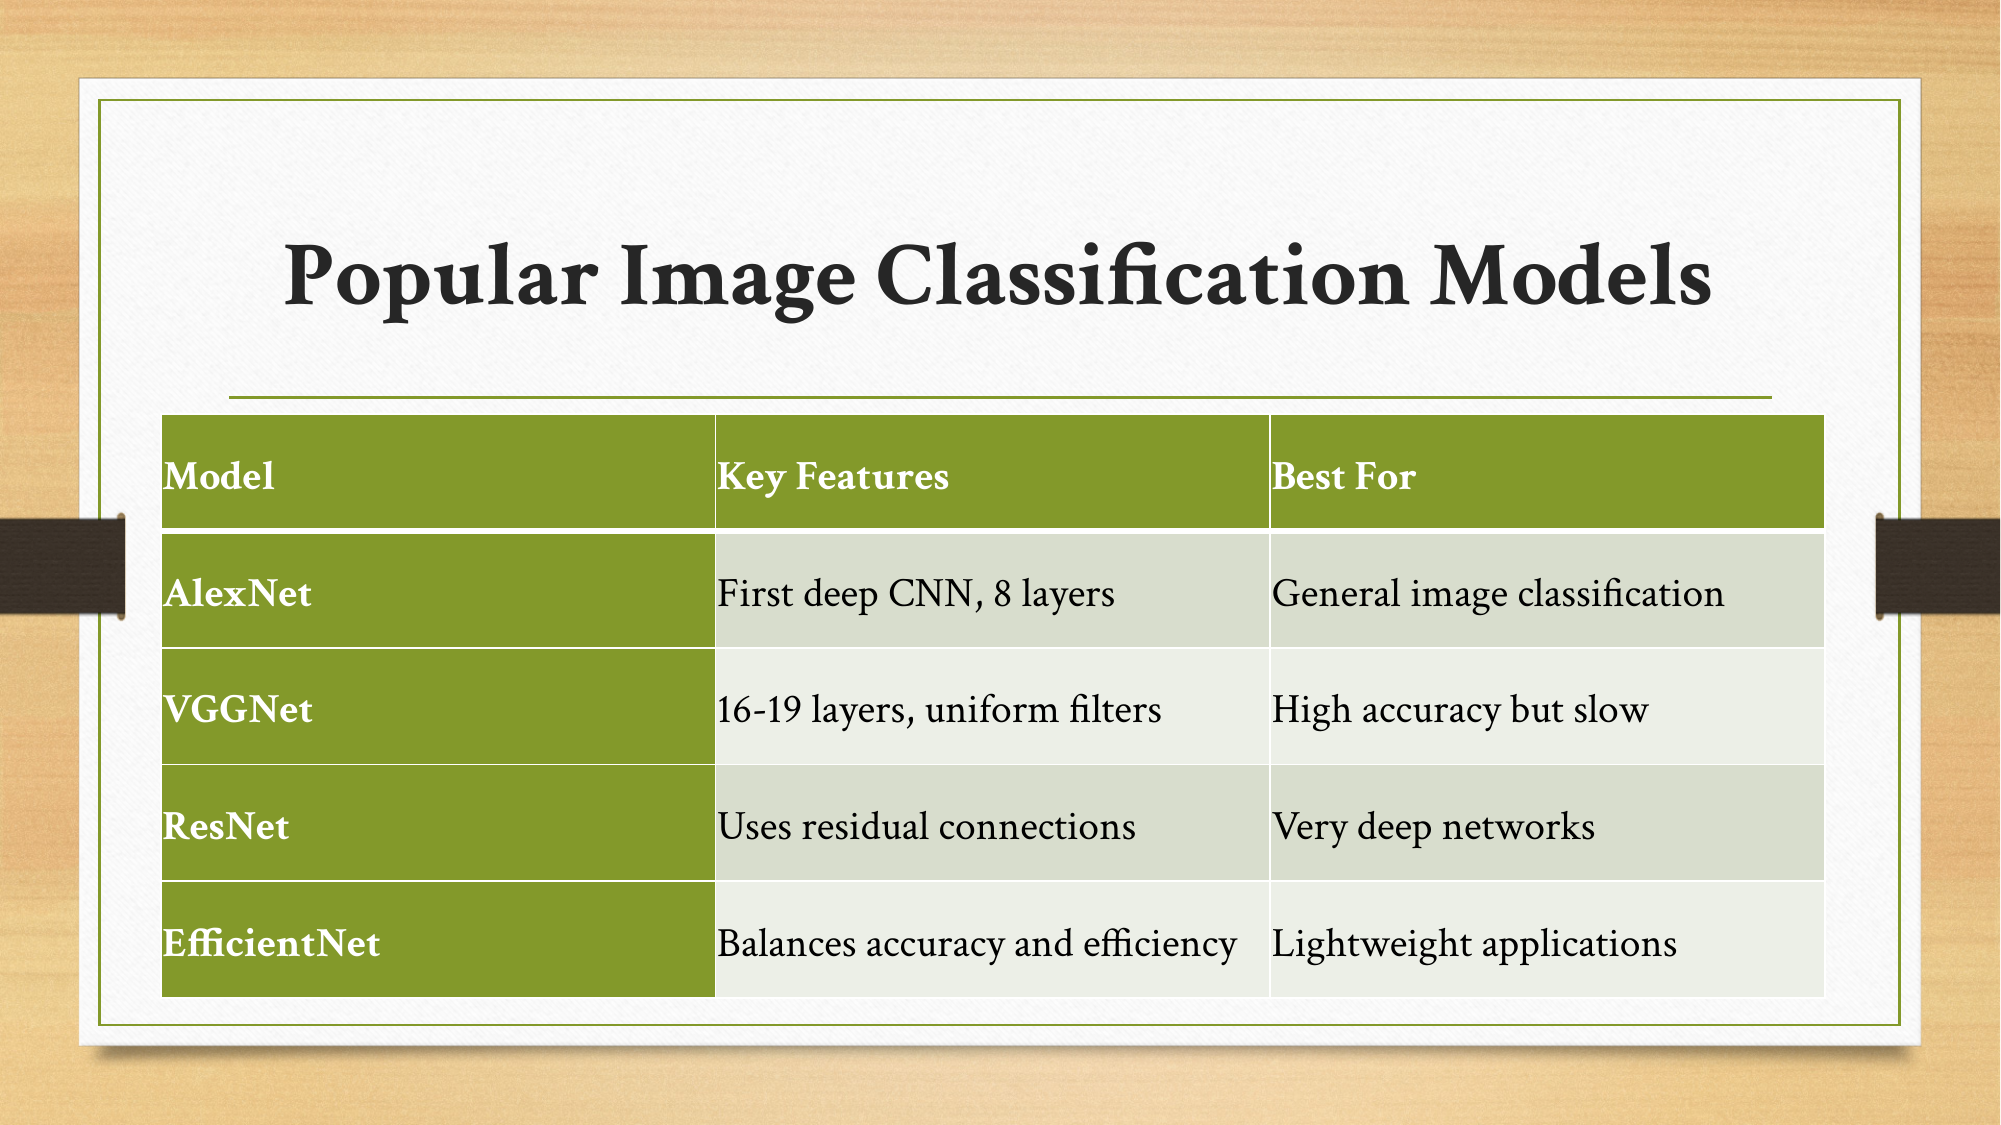

# Popular Image Classification Models
| Model | Key Features | Best For |
| --- | --- | --- |
| AlexNet | First deep CNN, 8 layers | General image classification |
| VGGNet | 16-19 layers, uniform filters | High accuracy but slow |
| ResNet | Uses residual connections | Very deep networks |
| EfficientNet | Balances accuracy and efficiency | Lightweight applications |